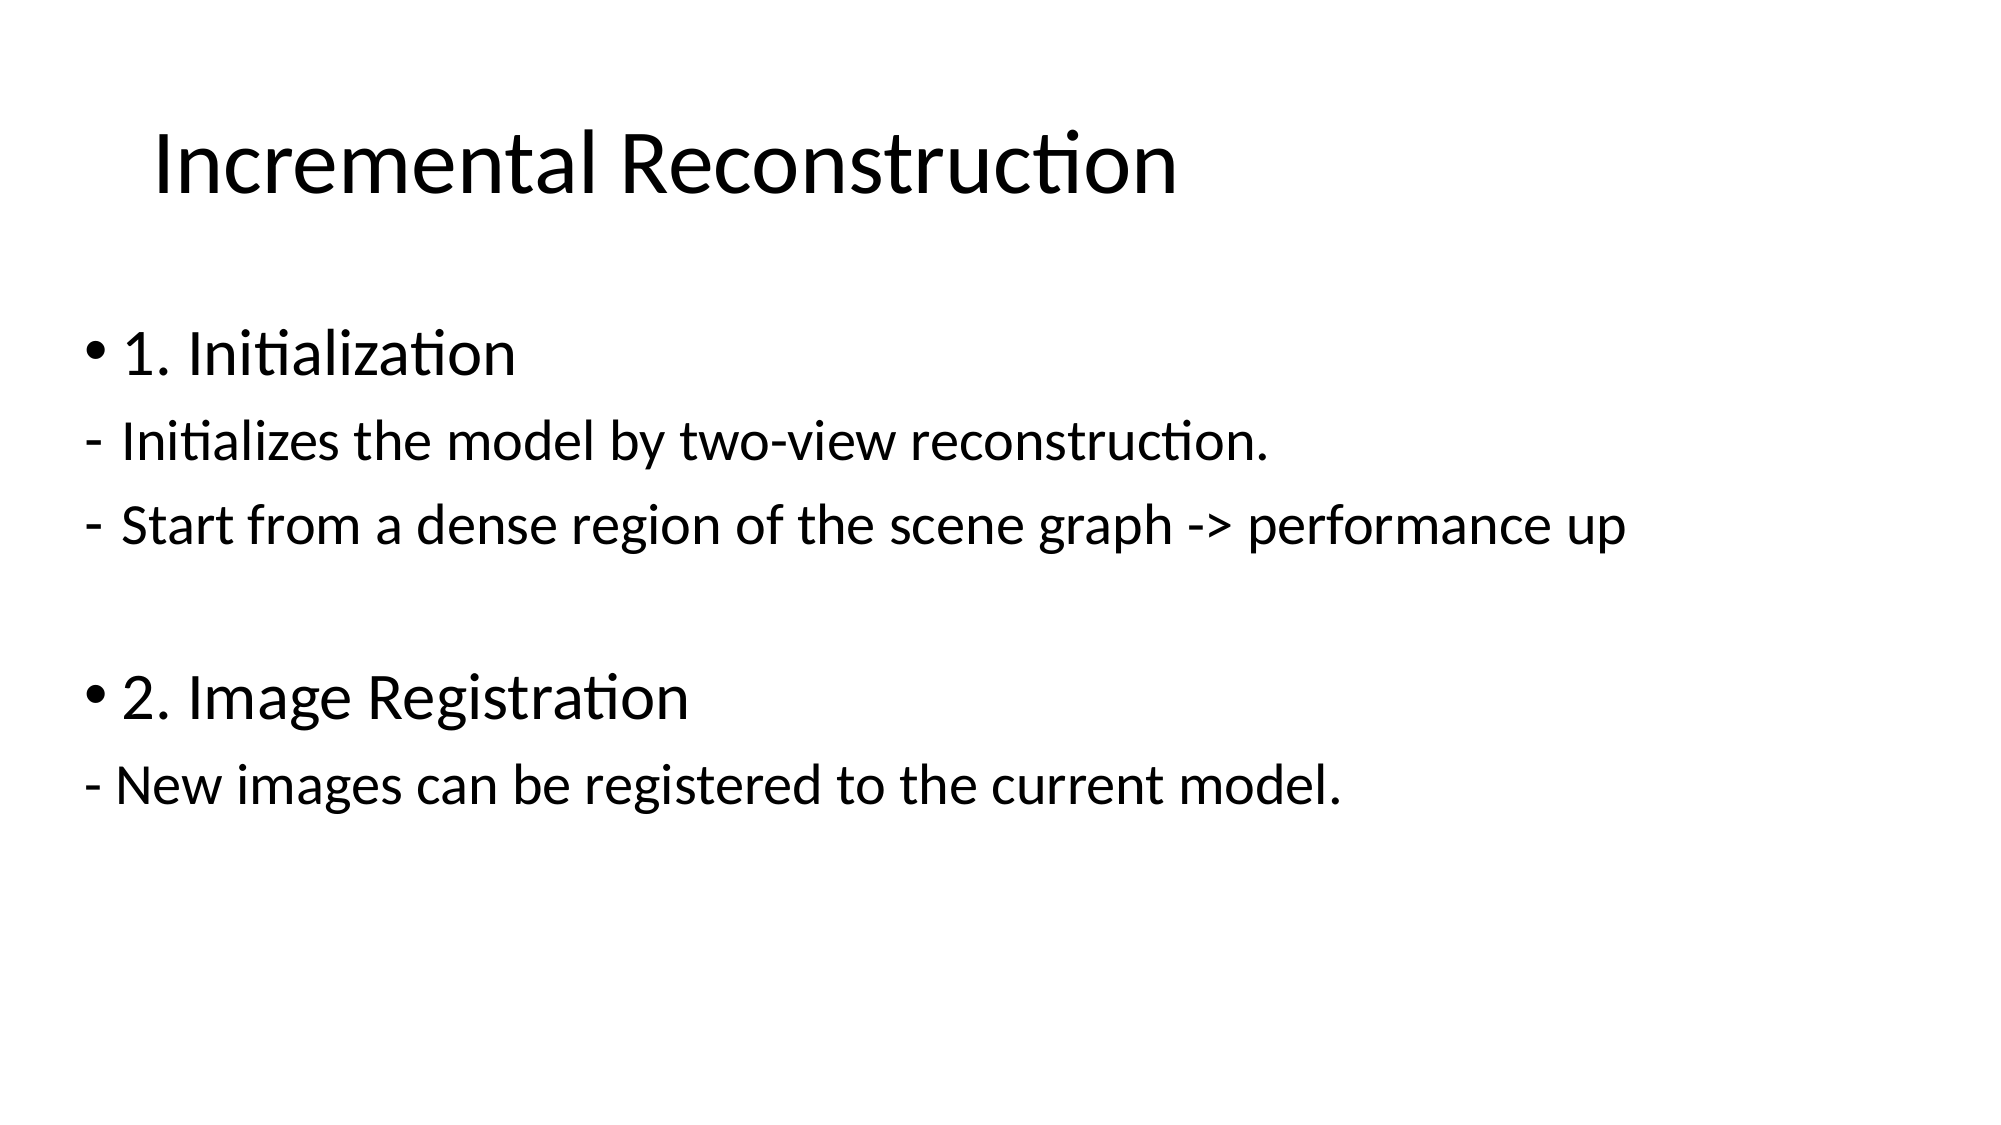

# Incremental Reconstruction
1. Initialization
Initializes the model by two-view reconstruction.
Start from a dense region of the scene graph -> performance up

2. Image Registration
- New images can be registered to the current model.